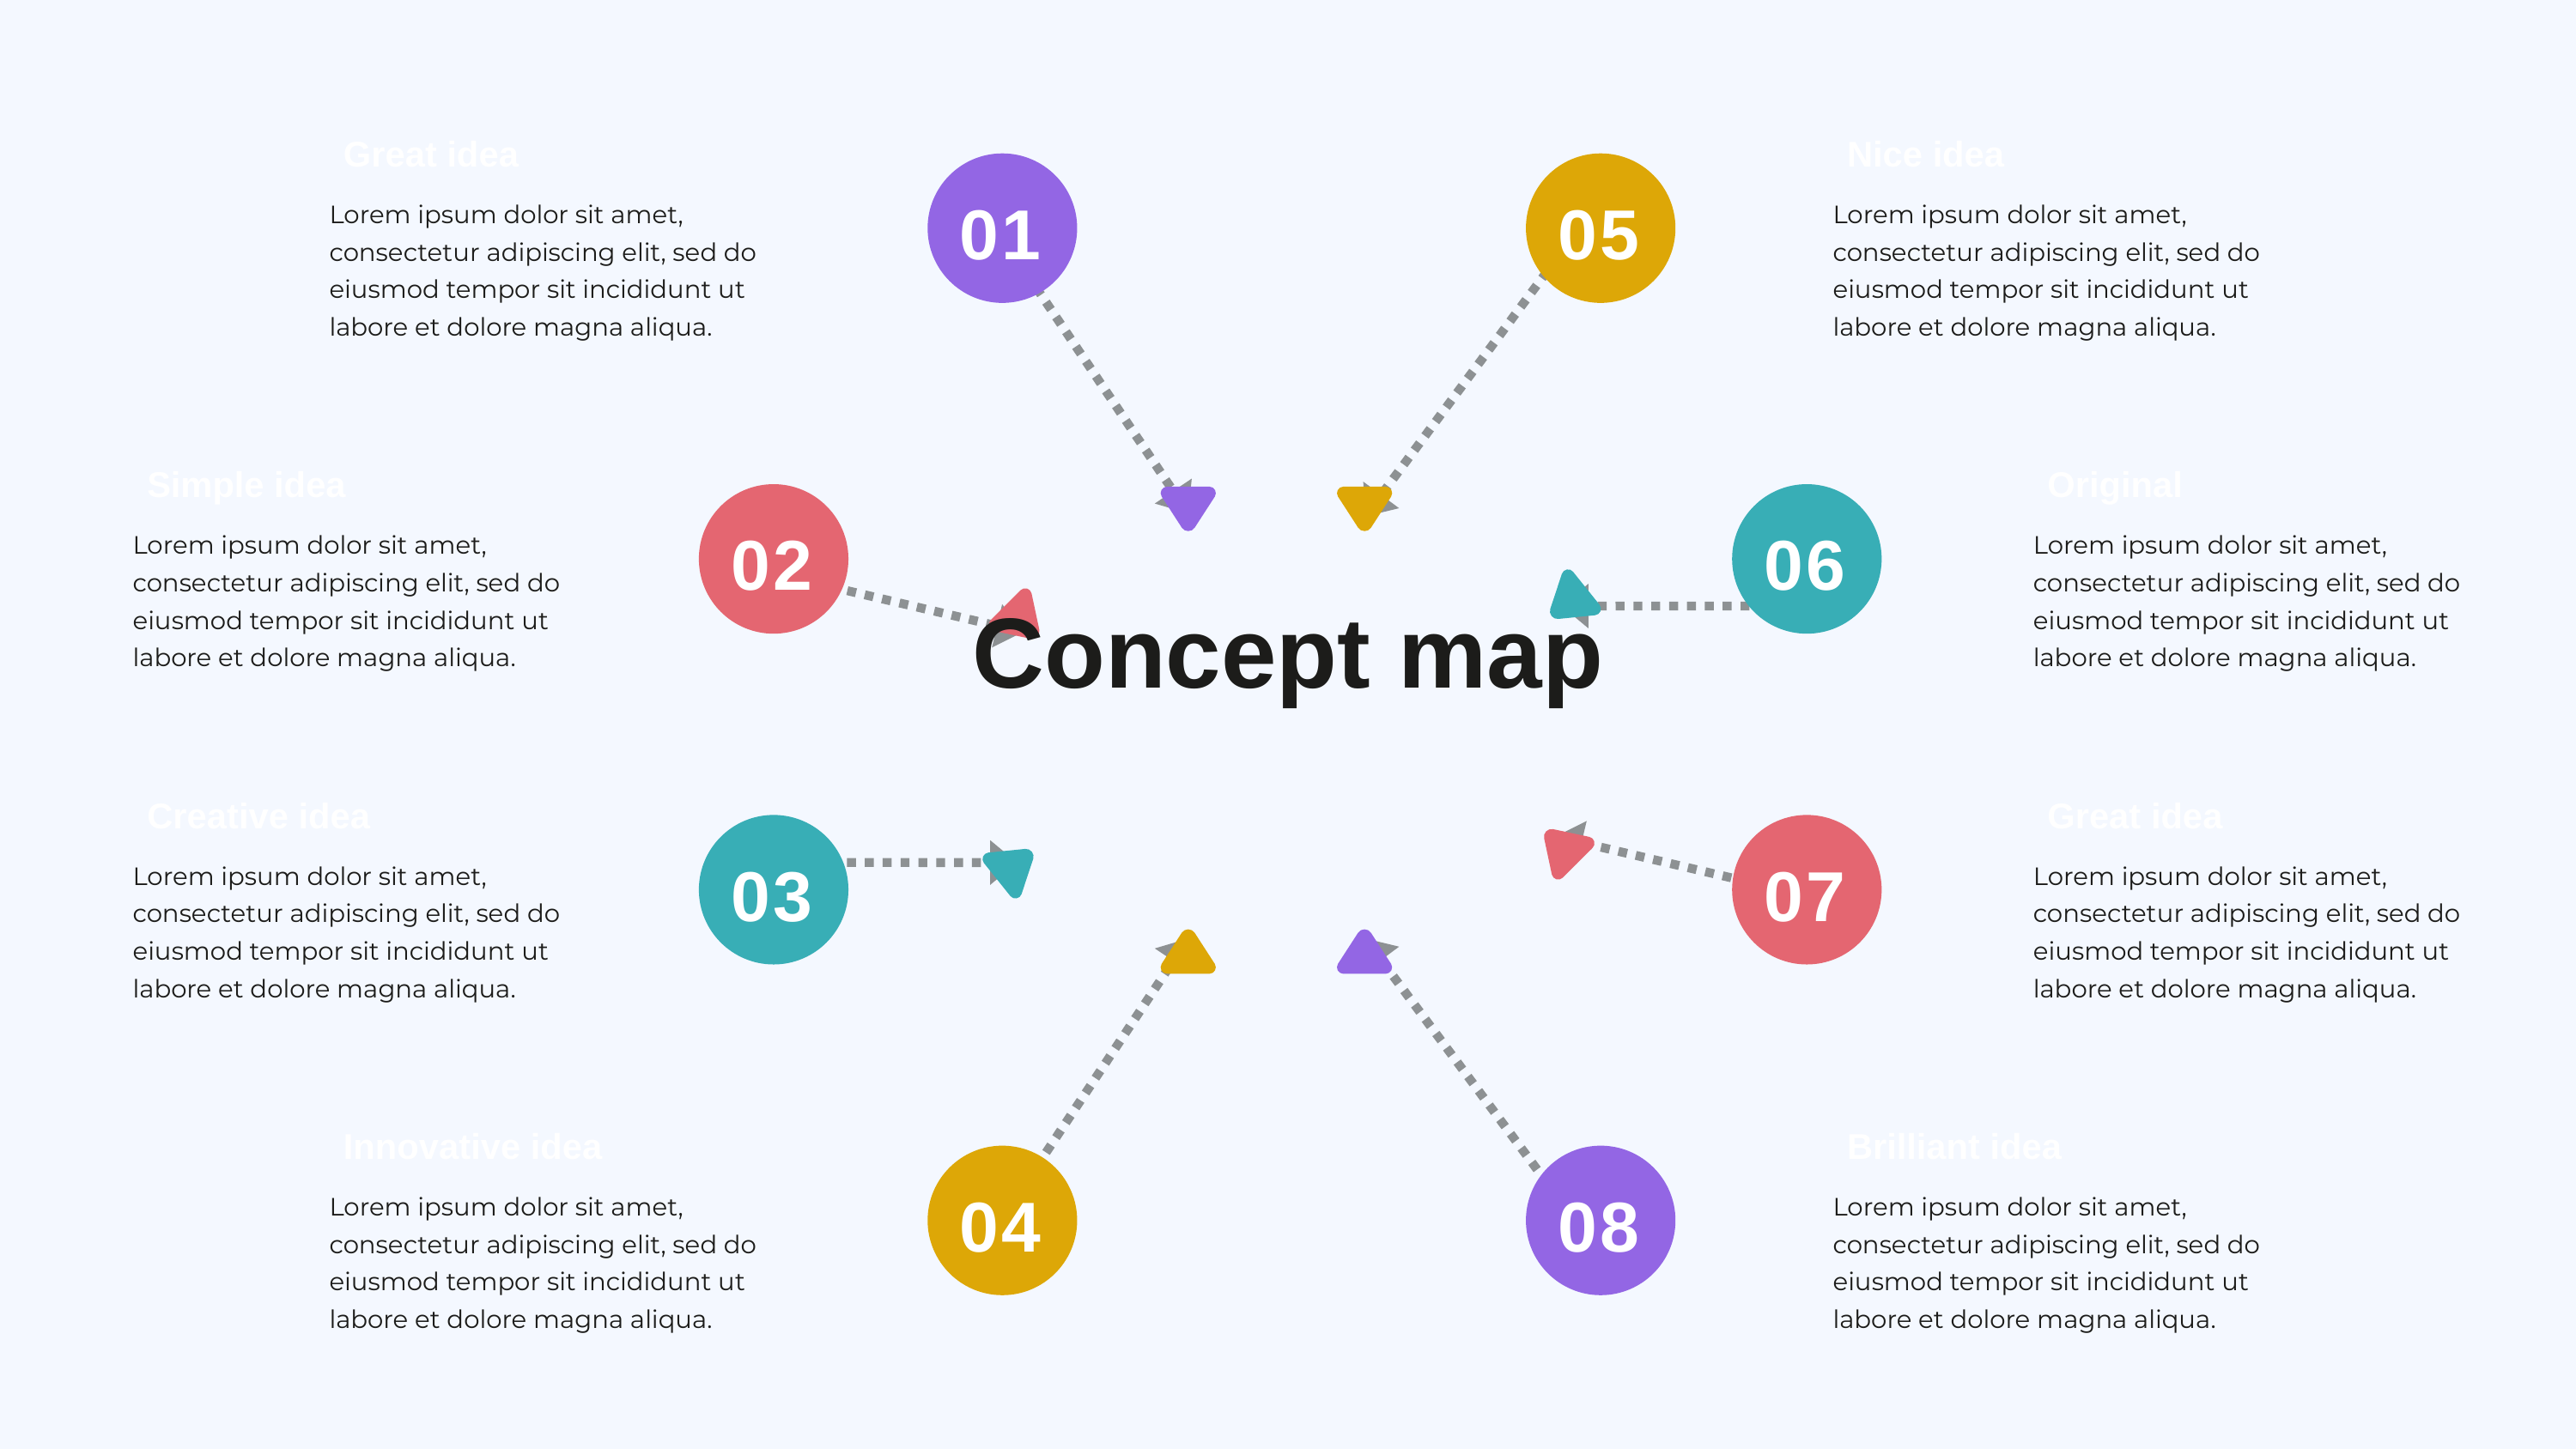

Great idea
Nice idea

01
05

Lorem ipsum dolor sit amet, consectetur adipiscing elit, sed do eiusmod tempor sit incididunt ut labore et dolore magna aliqua.
Lorem ipsum dolor sit amet, consectetur adipiscing elit, sed do eiusmod tempor sit incididunt ut labore et dolore magna aliqua.
Simple idea
Original

02
06

Lorem ipsum dolor sit amet, consectetur adipiscing elit, sed do eiusmod tempor sit incididunt ut labore et dolore magna aliqua.
Lorem ipsum dolor sit amet, consectetur adipiscing elit, sed do eiusmod tempor sit incididunt ut labore et dolore magna aliqua.

Concept map
Creative idea
Great idea

03
07
Lorem ipsum dolor sit amet, consectetur adipiscing elit, sed do eiusmod tempor sit incididunt ut labore et dolore magna aliqua.
Lorem ipsum dolor sit amet, consectetur adipiscing elit, sed do eiusmod tempor sit incididunt ut labore et dolore magna aliqua.

Innovative idea
Brilliant idea

04
08
Lorem ipsum dolor sit amet, consectetur adipiscing elit, sed do eiusmod tempor sit incididunt ut labore et dolore magna aliqua.
Lorem ipsum dolor sit amet, consectetur adipiscing elit, sed do eiusmod tempor sit incididunt ut labore et dolore magna aliqua.